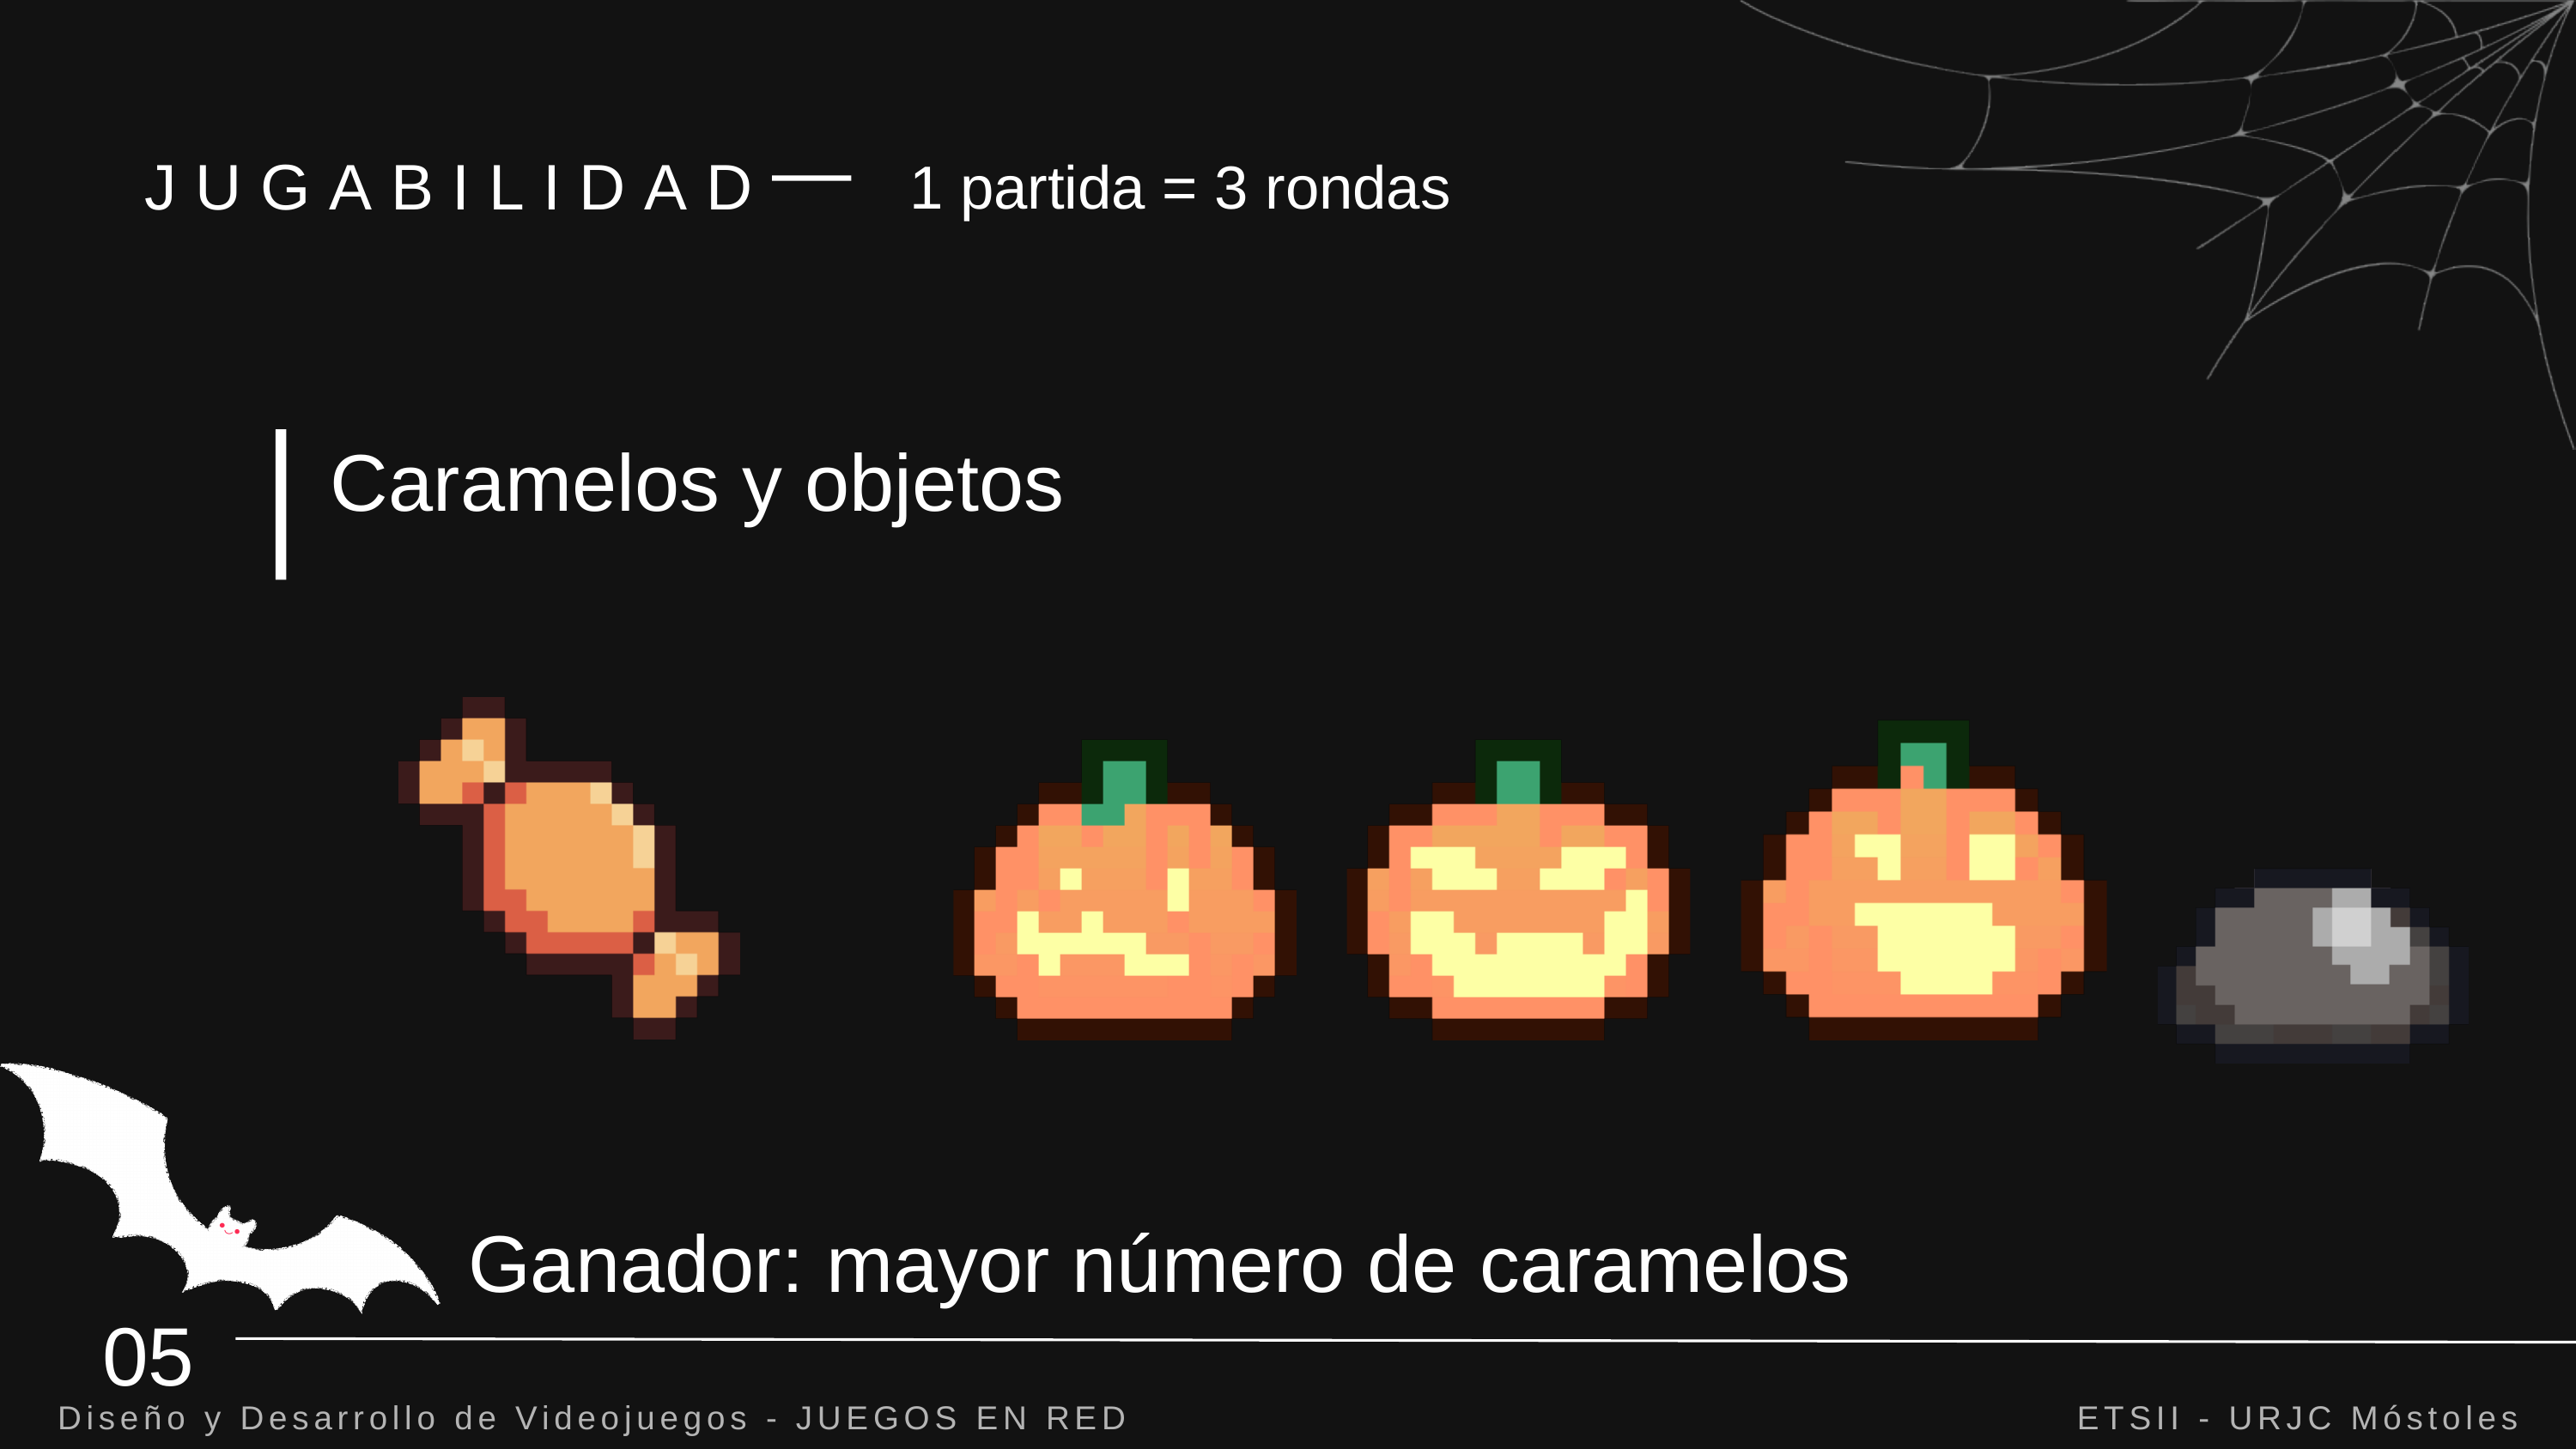

1 partida = 3 rondas
JUGABILIDAD

Caramelos y objetos

Ganador: mayor número de caramelos
05

Diseño y Desarrollo de Videojuegos - JUEGOS EN RED
ETSII - URJC Móstoles